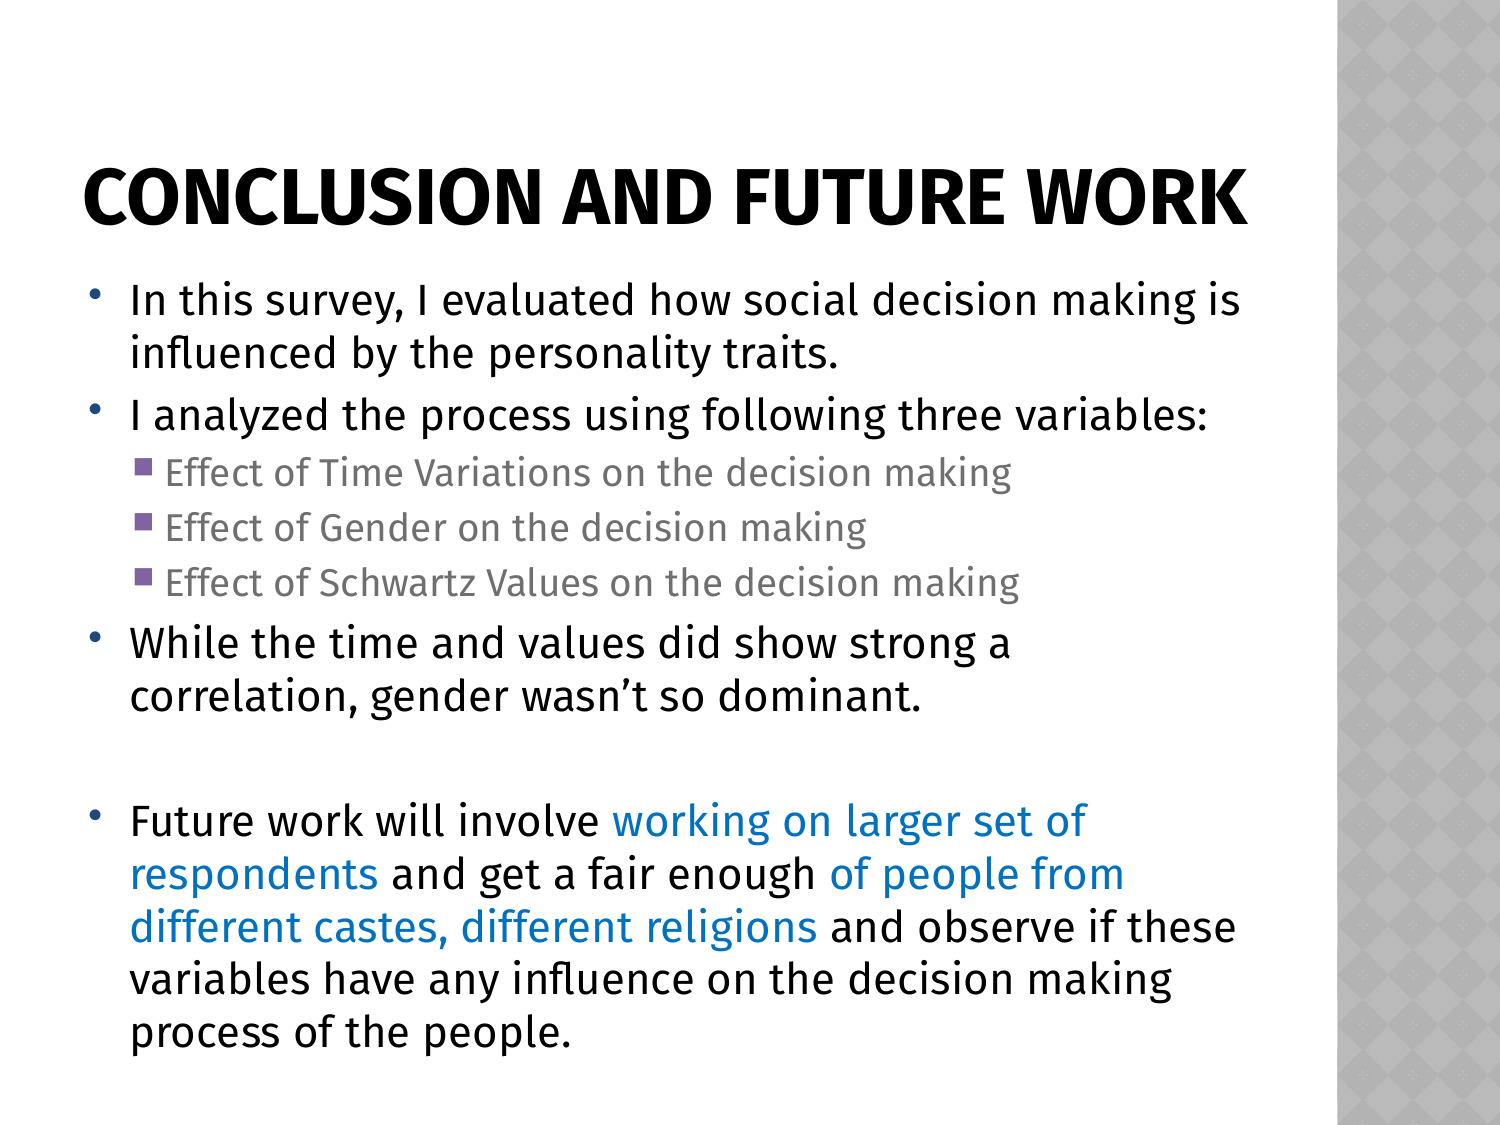

# Conclusion and future work
In this survey, I evaluated how social decision making is influenced by the personality traits.
I analyzed the process using following three variables:
Effect of Time Variations on the decision making
Effect of Gender on the decision making
Effect of Schwartz Values on the decision making
While the time and values did show strong a correlation, gender wasn’t so dominant.

Future work will involve working on larger set of respondents and get a fair enough of people from different castes, different religions and observe if these variables have any influence on the decision making process of the people.